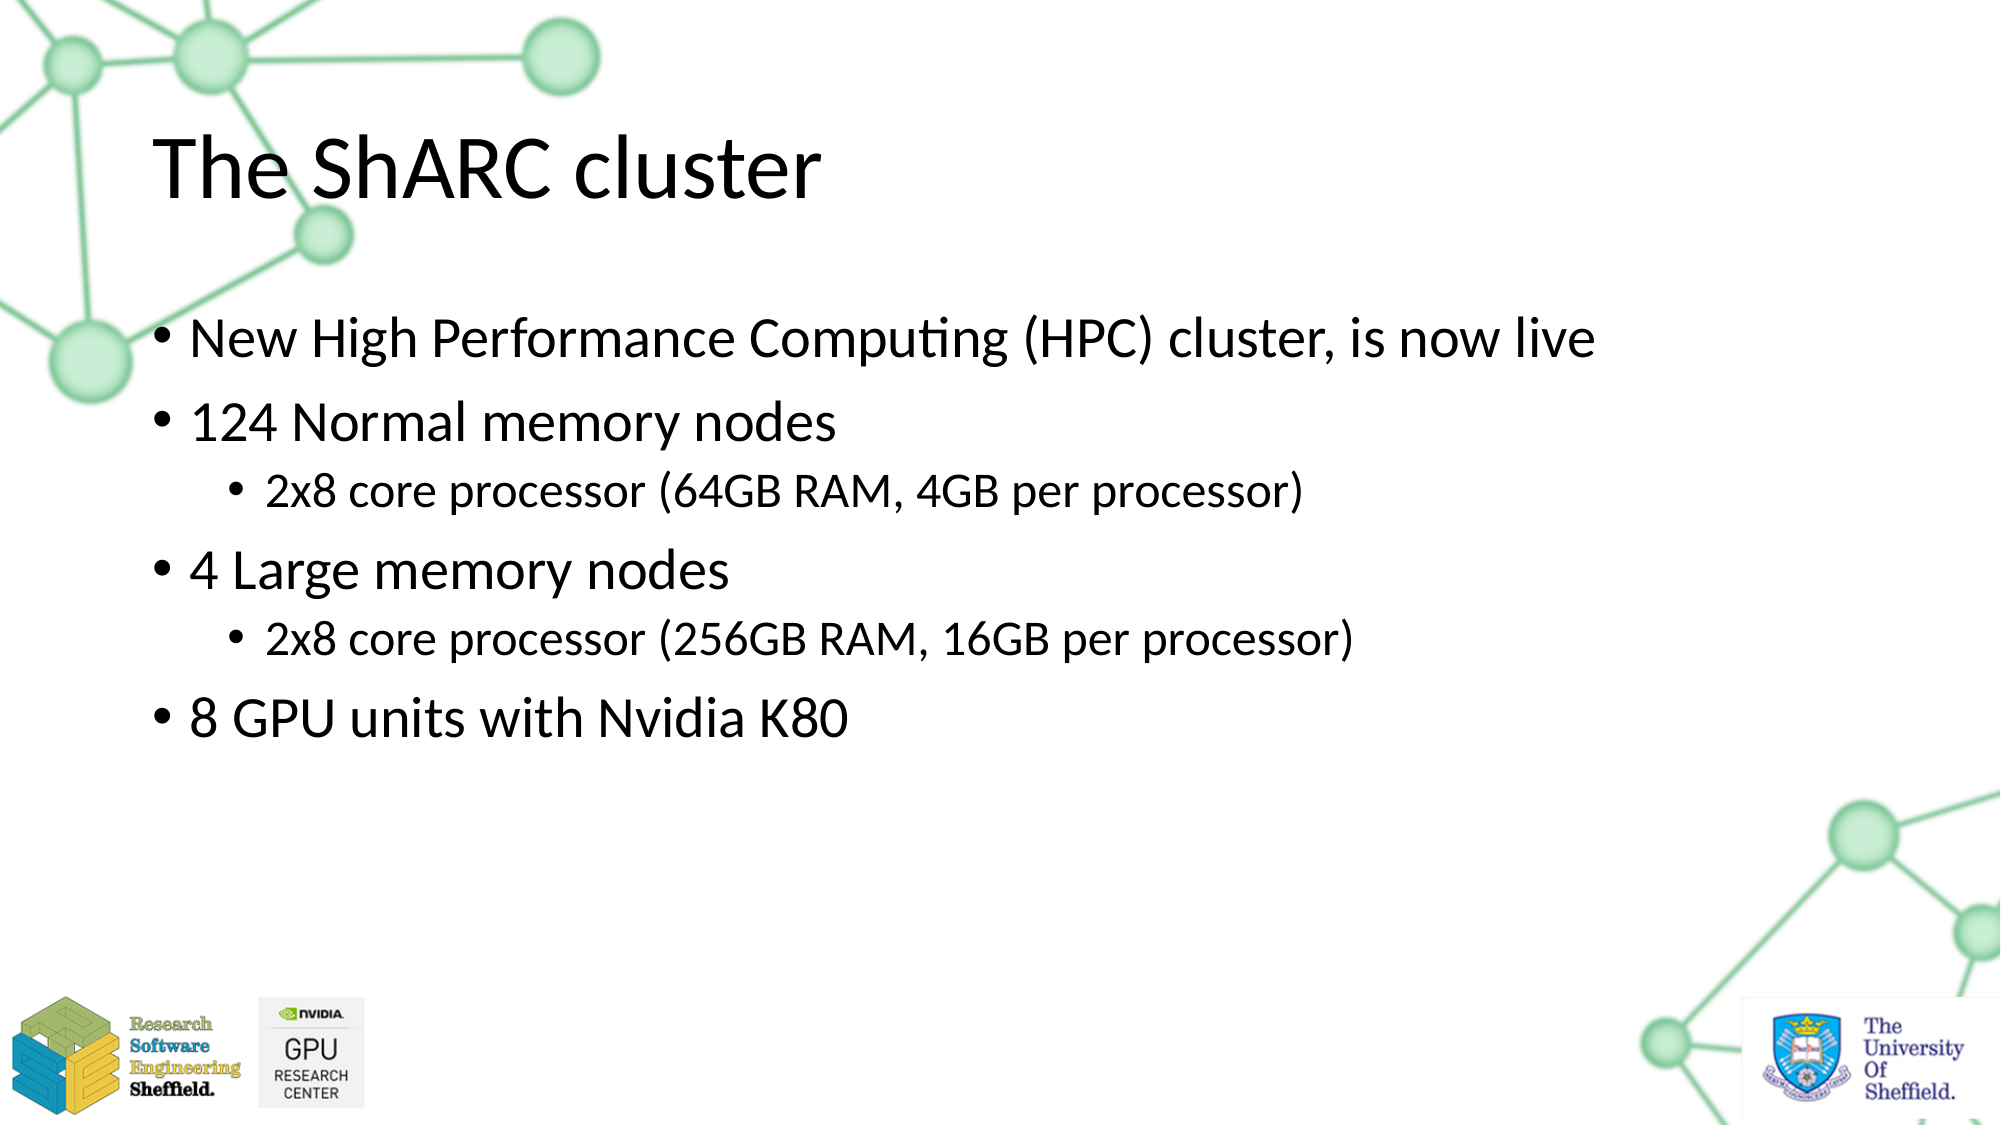

# The ShARC cluster
New High Performance Computing (HPC) cluster, is now live
124 Normal memory nodes
2x8 core processor (64GB RAM, 4GB per processor)
4 Large memory nodes
2x8 core processor (256GB RAM, 16GB per processor)
8 GPU units with Nvidia K80